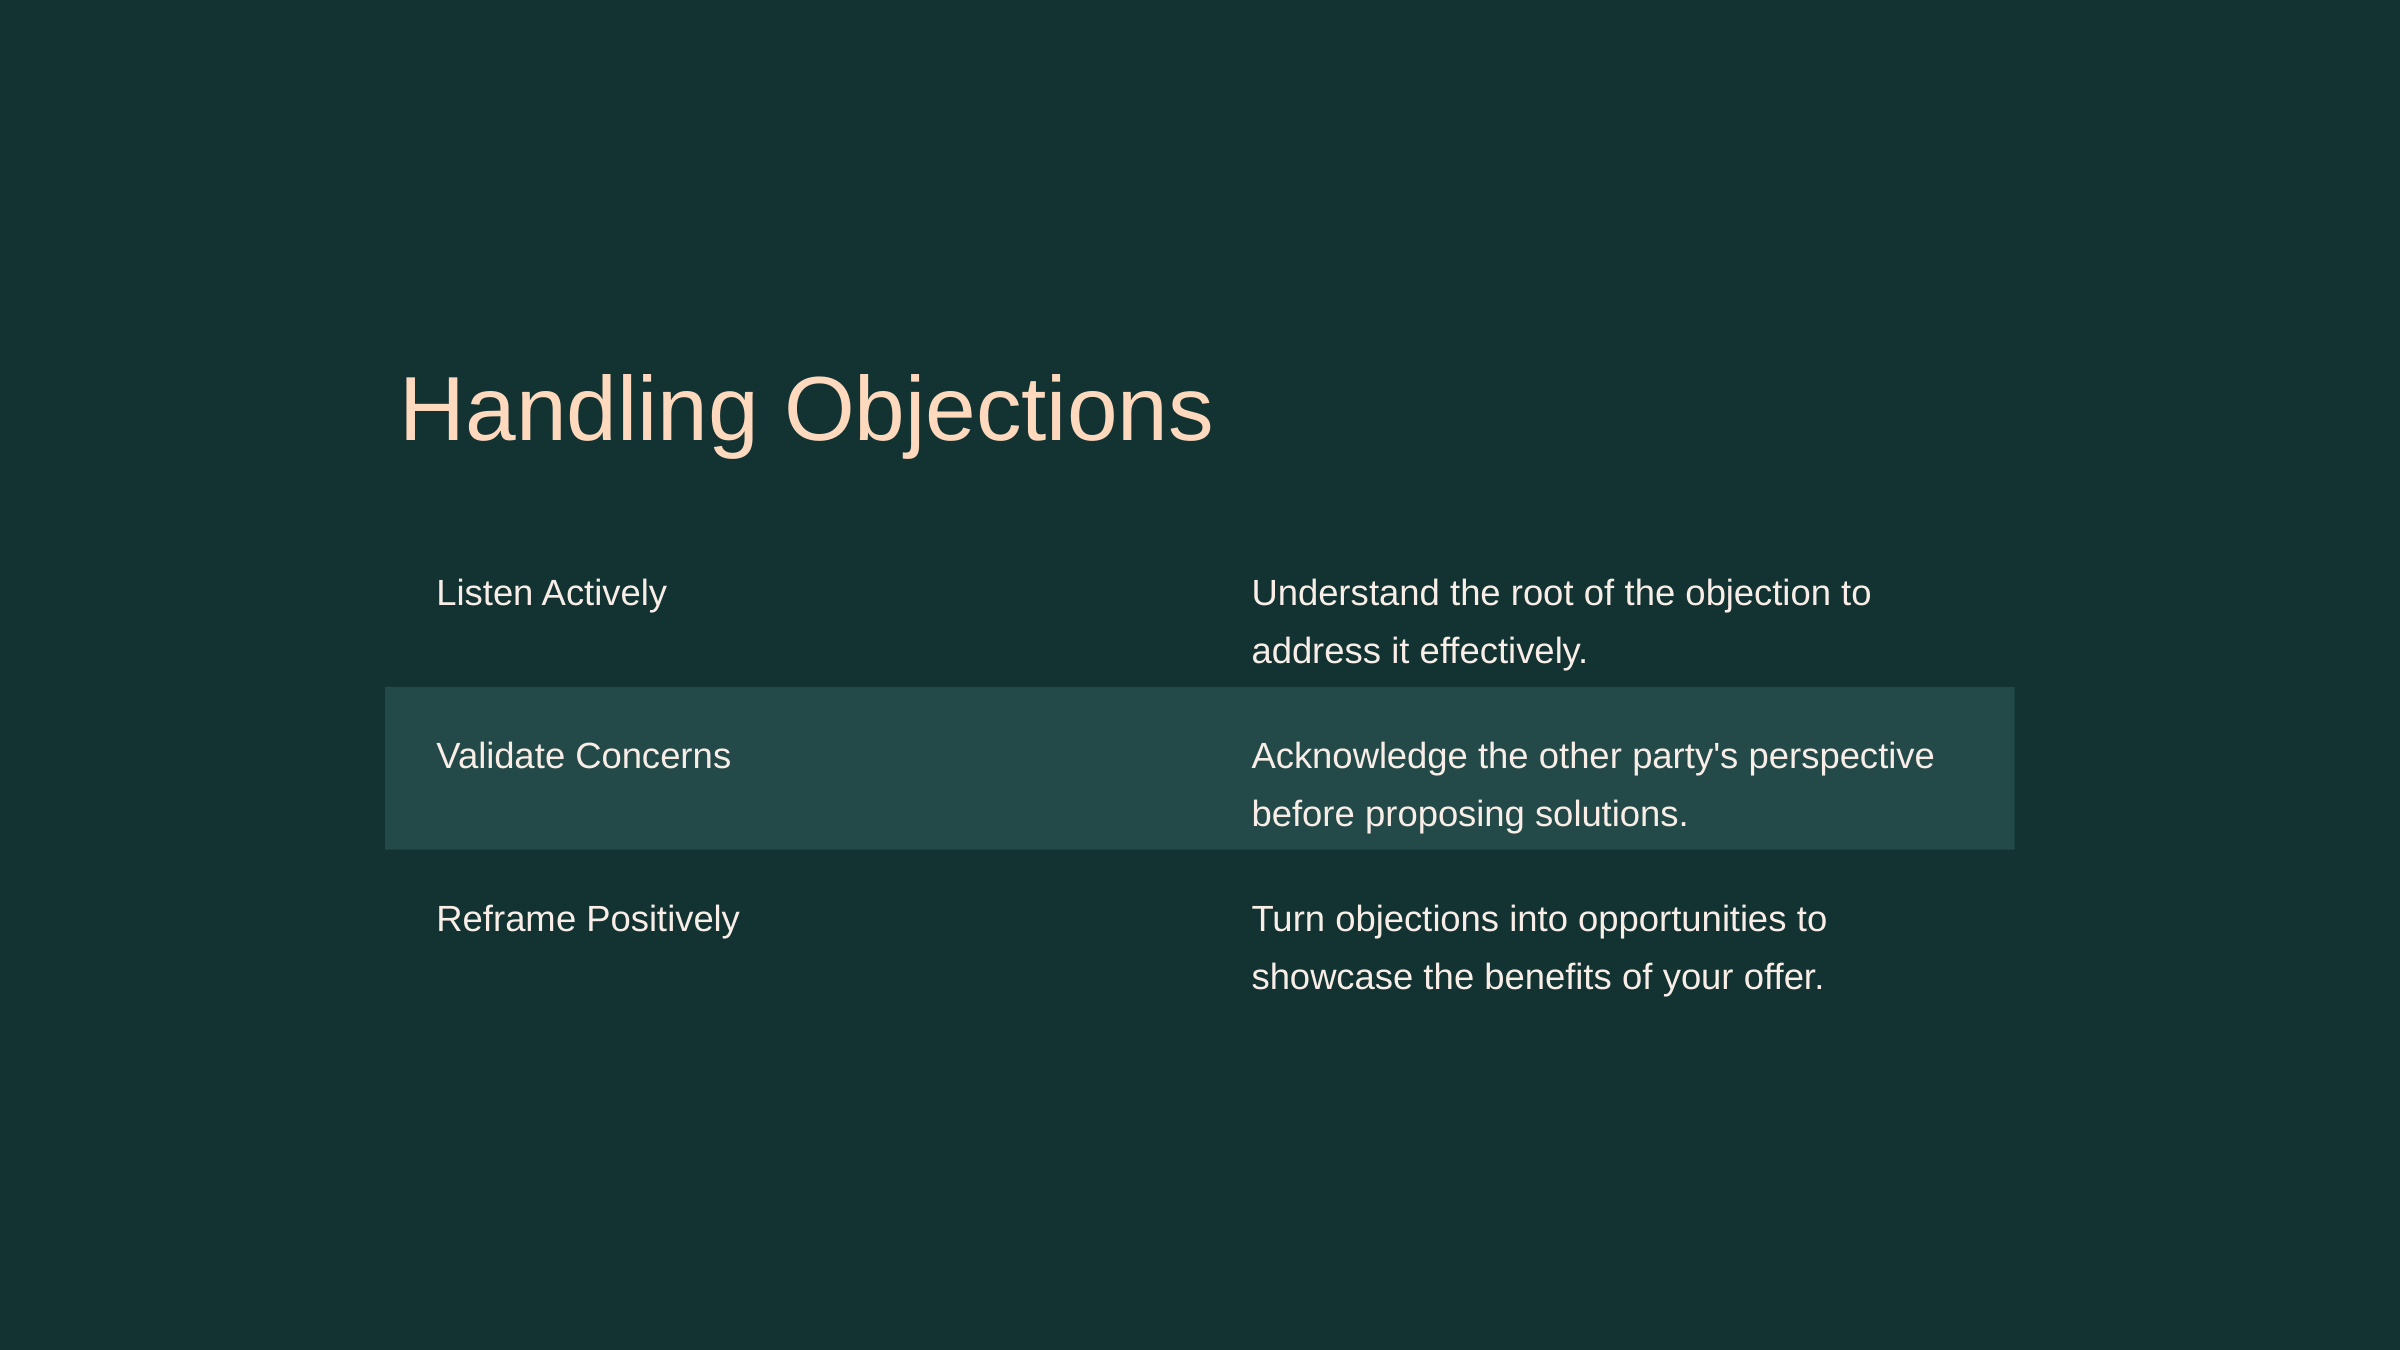

Handling Objections
Listen Actively
Understand the root of the objection to address it effectively.

Validate Concerns
Acknowledge the other party's perspective before proposing solutions.
Reframe Positively
Turn objections into opportunities to showcase the benefits of your offer.